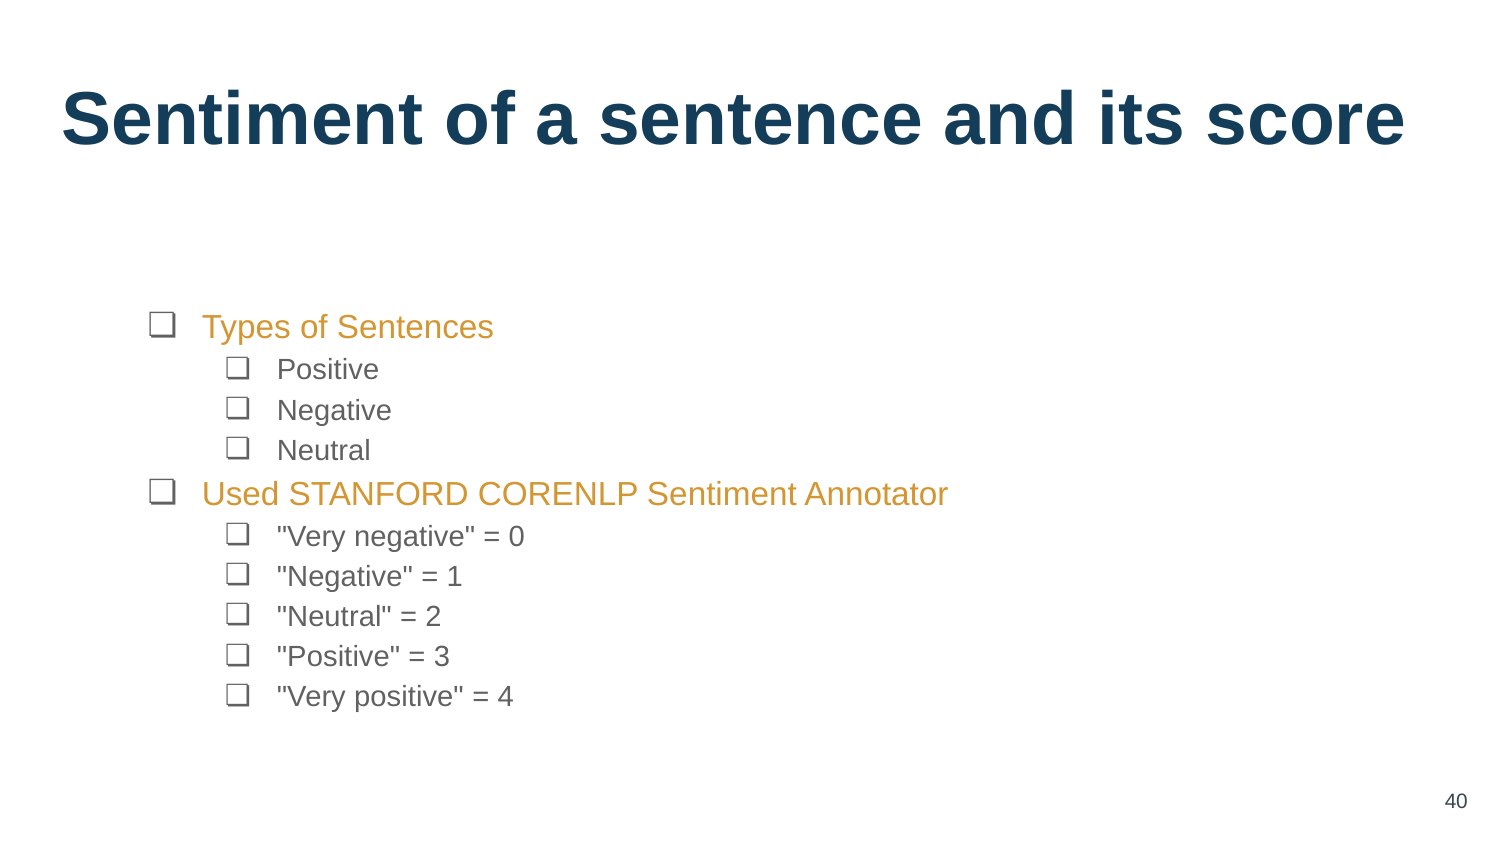

# Sentiment of a sentence and its score
Types of Sentences
Positive
Negative
Neutral
Used STANFORD CORENLP Sentiment Annotator
"Very negative" = 0
"Negative" = 1
"Neutral" = 2
"Positive" = 3
"Very positive" = 4
40